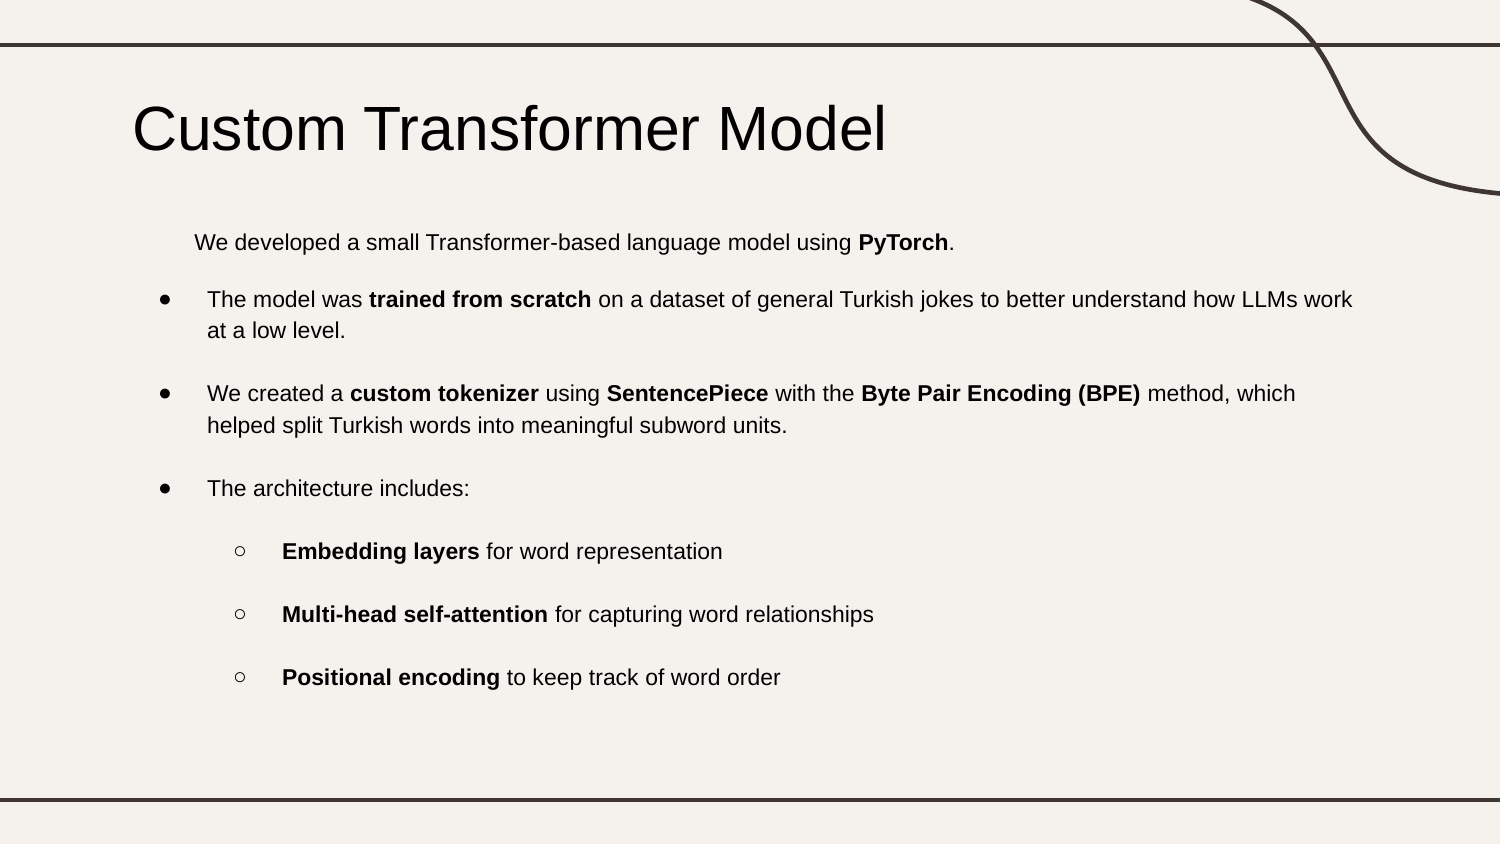

# Custom Transformer Model
We developed a small Transformer-based language model using PyTorch.
The model was trained from scratch on a dataset of general Turkish jokes to better understand how LLMs work at a low level.
We created a custom tokenizer using SentencePiece with the Byte Pair Encoding (BPE) method, which helped split Turkish words into meaningful subword units.
The architecture includes:
Embedding layers for word representation
Multi-head self-attention for capturing word relationships
Positional encoding to keep track of word order